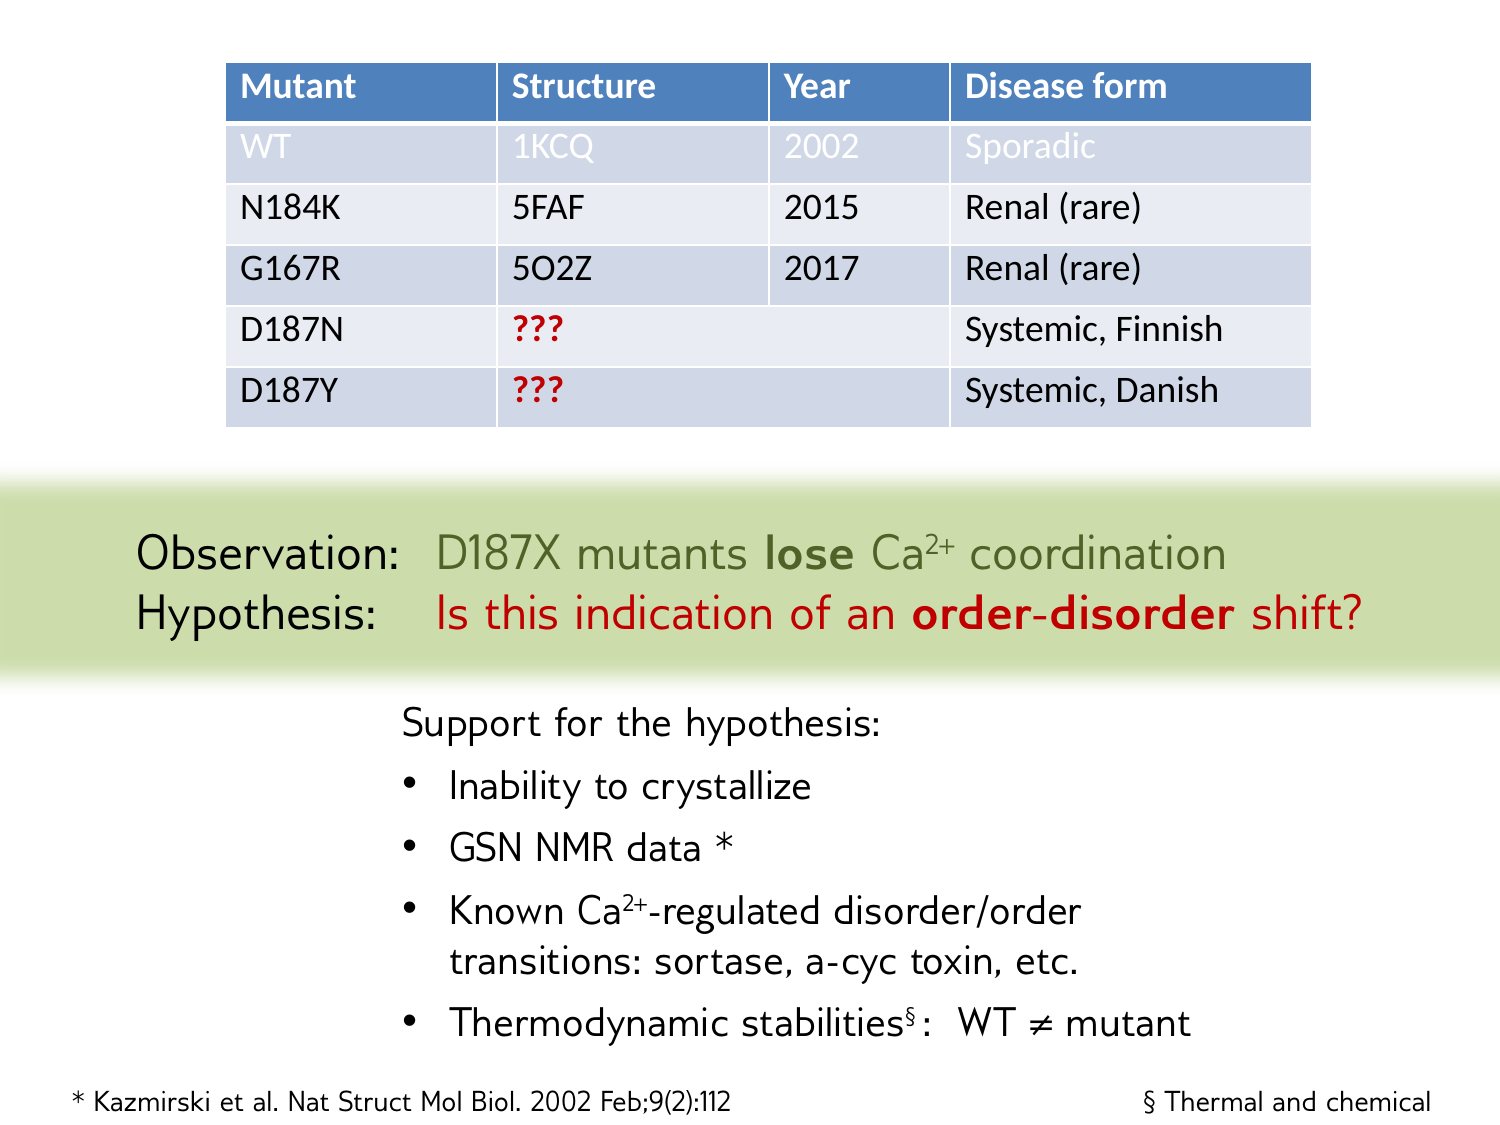

| Mutant | Structure | Year | Disease form |
| --- | --- | --- | --- |
| WT | 1KCQ | 2002 | Sporadic |
| N184K | 5FAF | 2015 | Renal (rare) |
| G167R | 5O2Z | 2017 | Renal (rare) |
| D187N | ??? |  | Systemic, Finnish |
| D187Y | ??? |  | Systemic, Danish |

Observation: 	D187X mutants lose Ca2+ coordination
Hypothesis: 	Is this indication of an order-disorder shift?
Support for the hypothesis:
Inability to crystallize
GSN NMR data *
Known Ca2+-regulated disorder/order
transitions: sortase, a-cyc toxin, etc.
Thermodynamic stabilities§ :  WT ≠ mutant
* Kazmirski et al. Nat Struct Mol Biol. 2002 Feb;9(2):112
§ Thermal and chemical